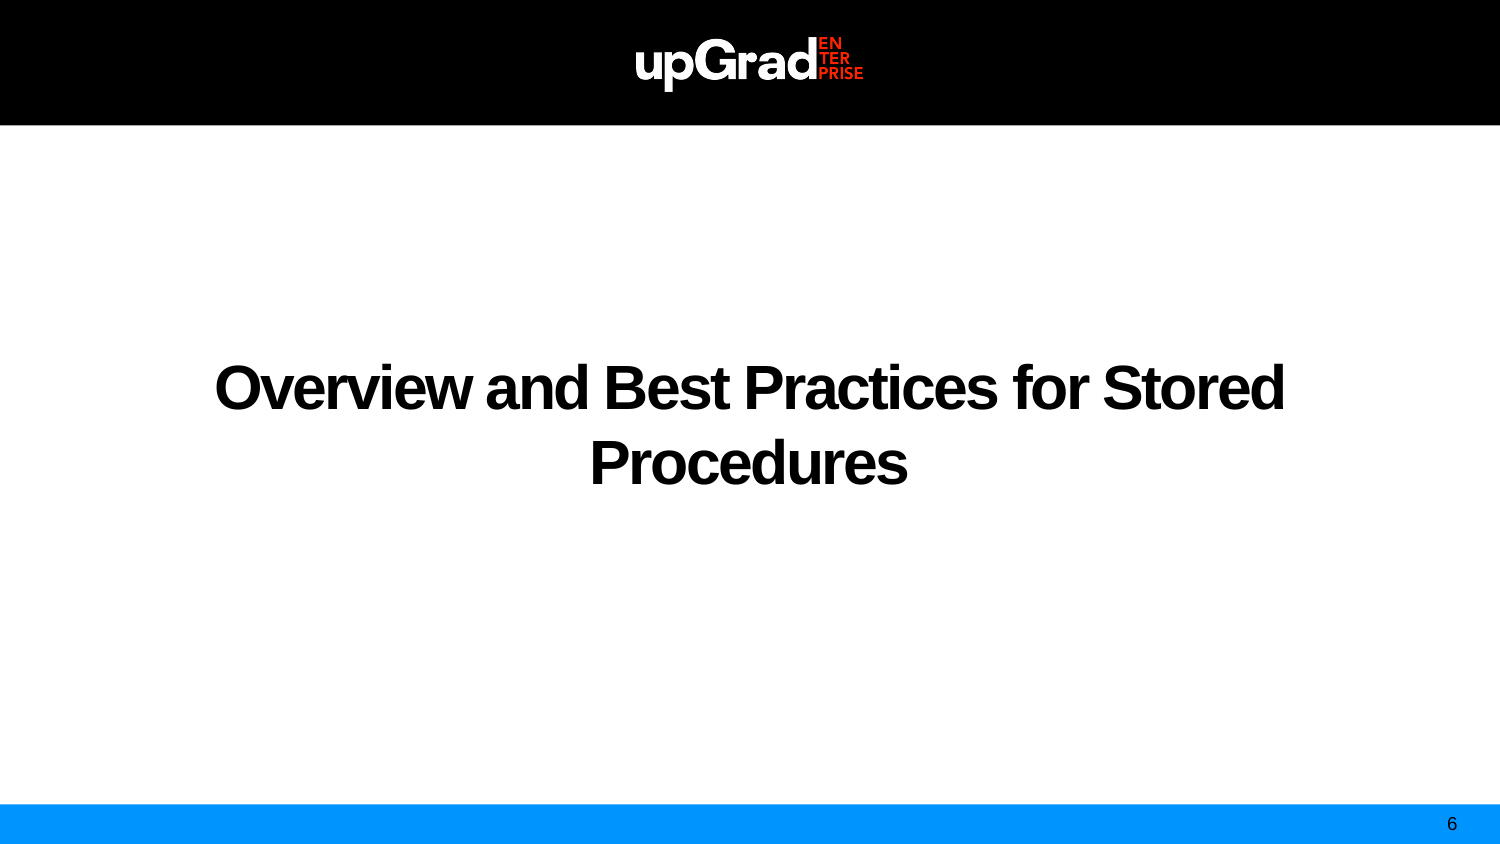

Overview and Best Practices for Stored Procedures
6